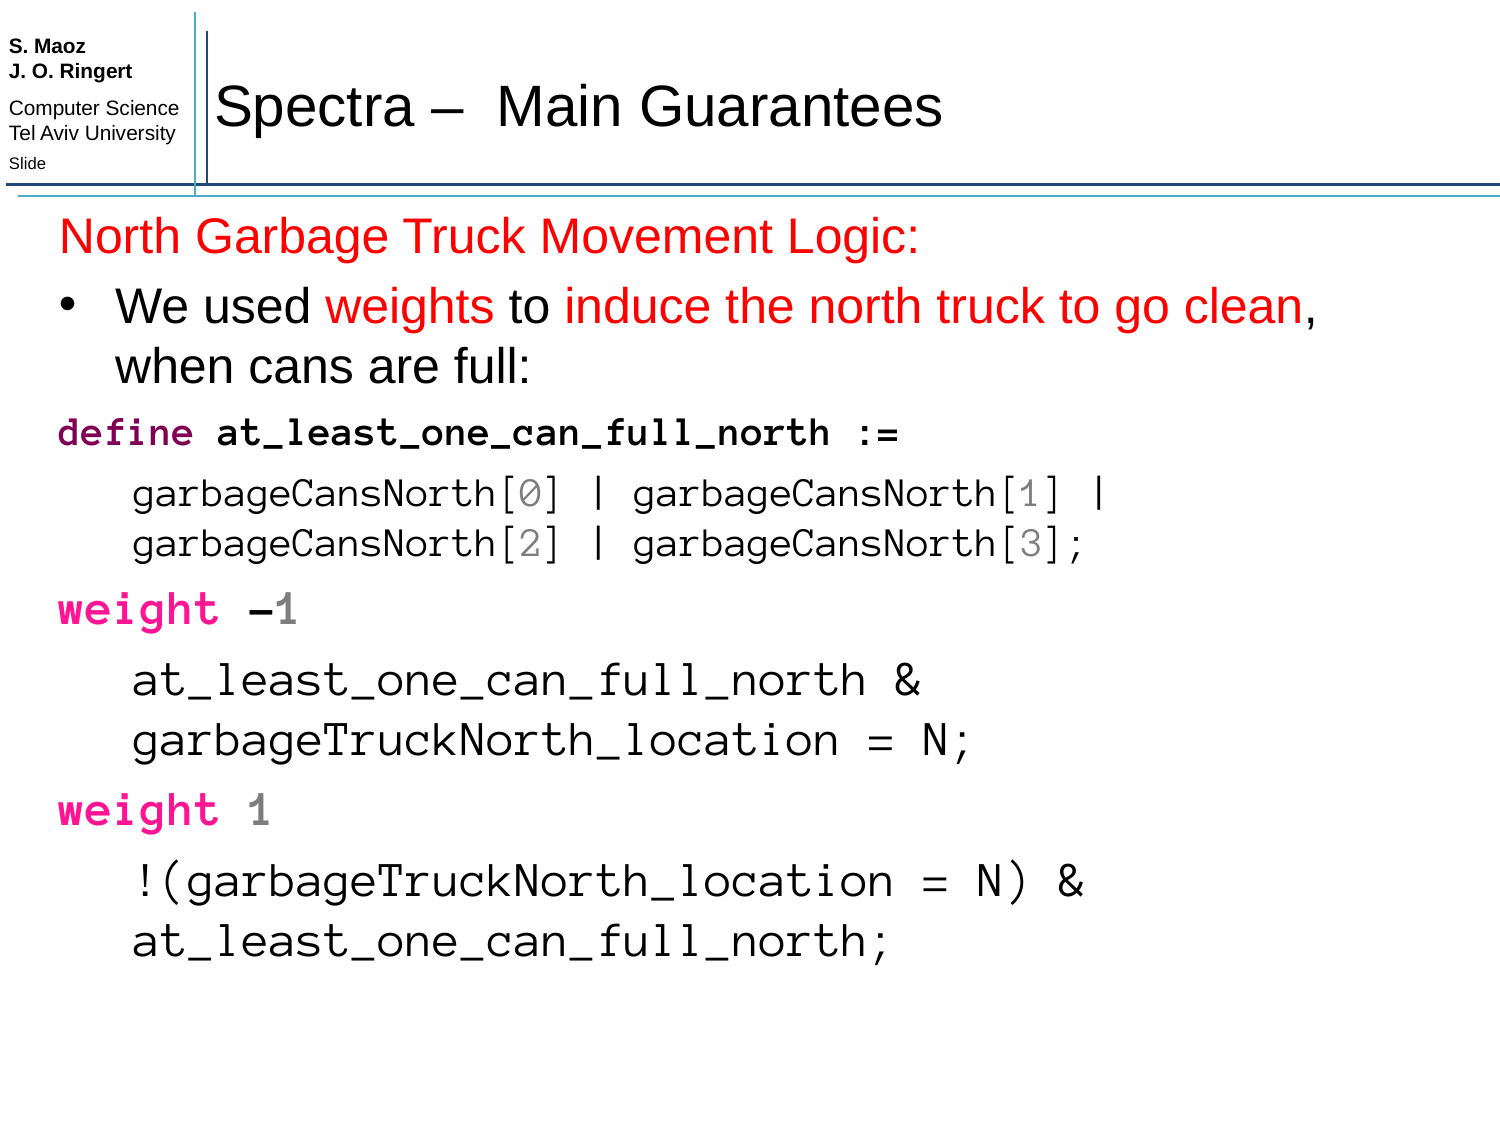

# Spectra –  Main Guarantees
North Garbage Truck Movement Logic:
We used weights to induce the north truck to go clean, when cans are full:
define at_least_one_can_full_north :=
garbageCansNorth[0] | garbageCansNorth[1] | garbageCansNorth[2] | garbageCansNorth[3];
weight -1
at_least_one_can_full_north & garbageTruckNorth_location = N;
weight 1
!(garbageTruckNorth_location = N) & at_least_one_can_full_north;